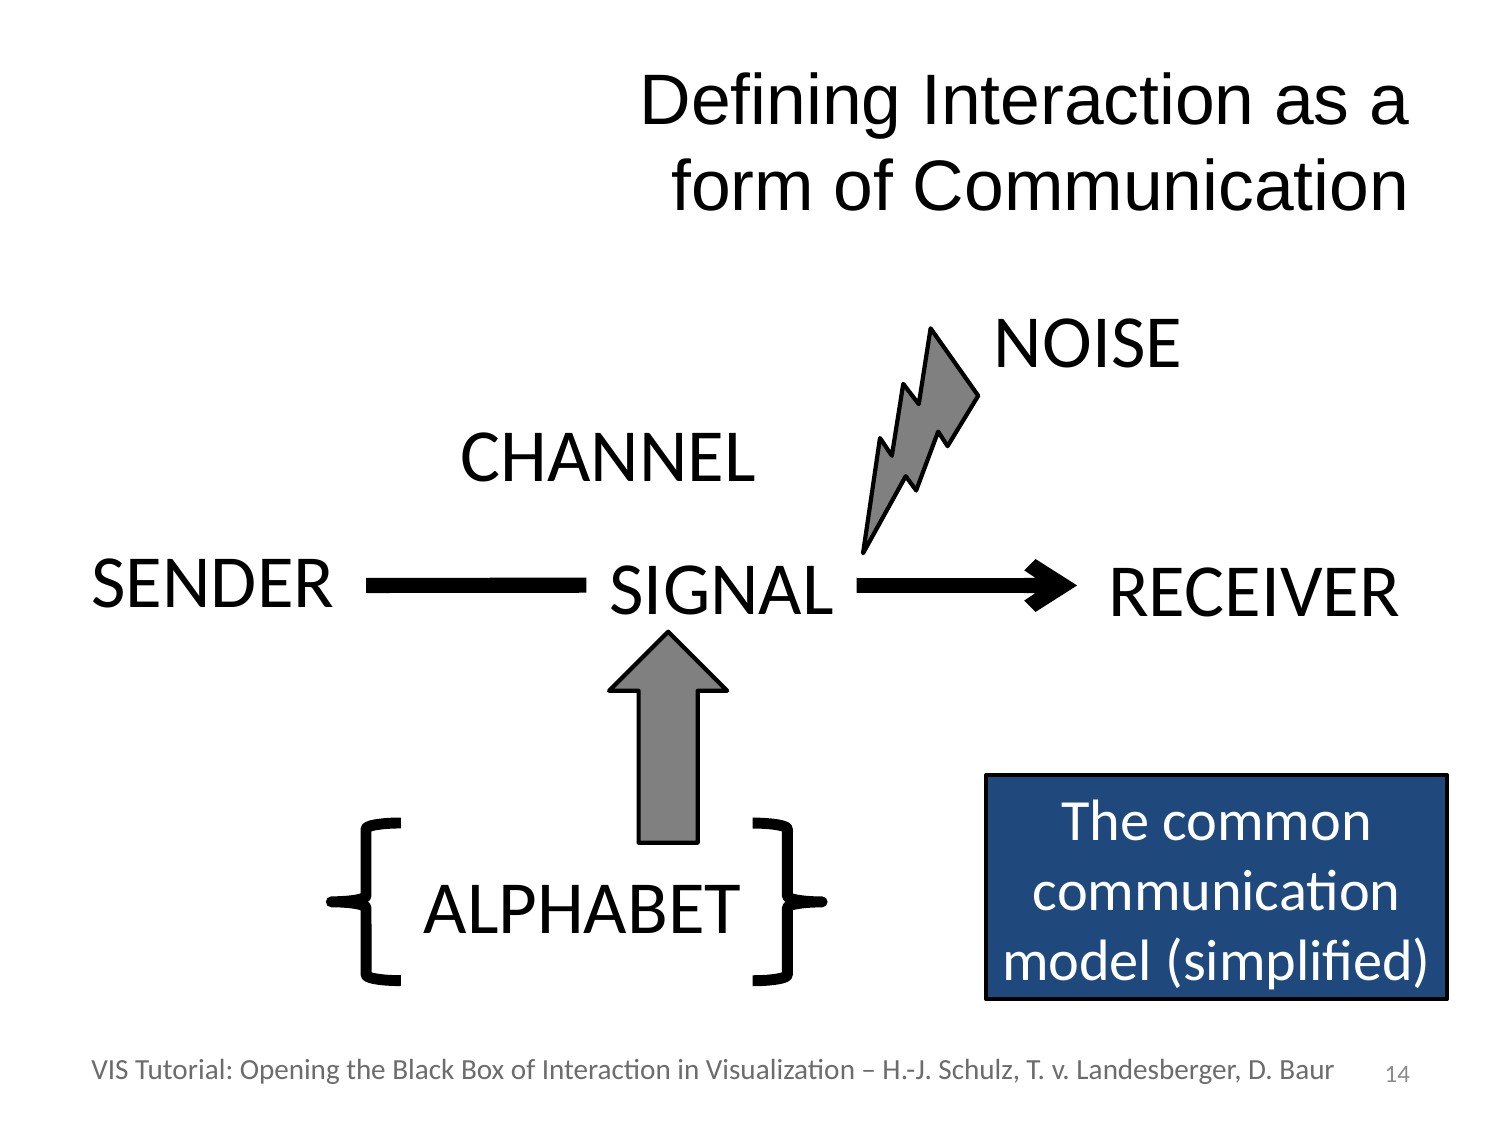

# Defining Interaction as a form of Communication
NOISE

CHANNEL
SENDER
SIGNAL
RECEIVER

The common communication model (simplified)

ALPHABET
VIS Tutorial: Opening the Black Box of Interaction in Visualization – H.-J. Schulz, T. v. Landesberger, D. Baur
14